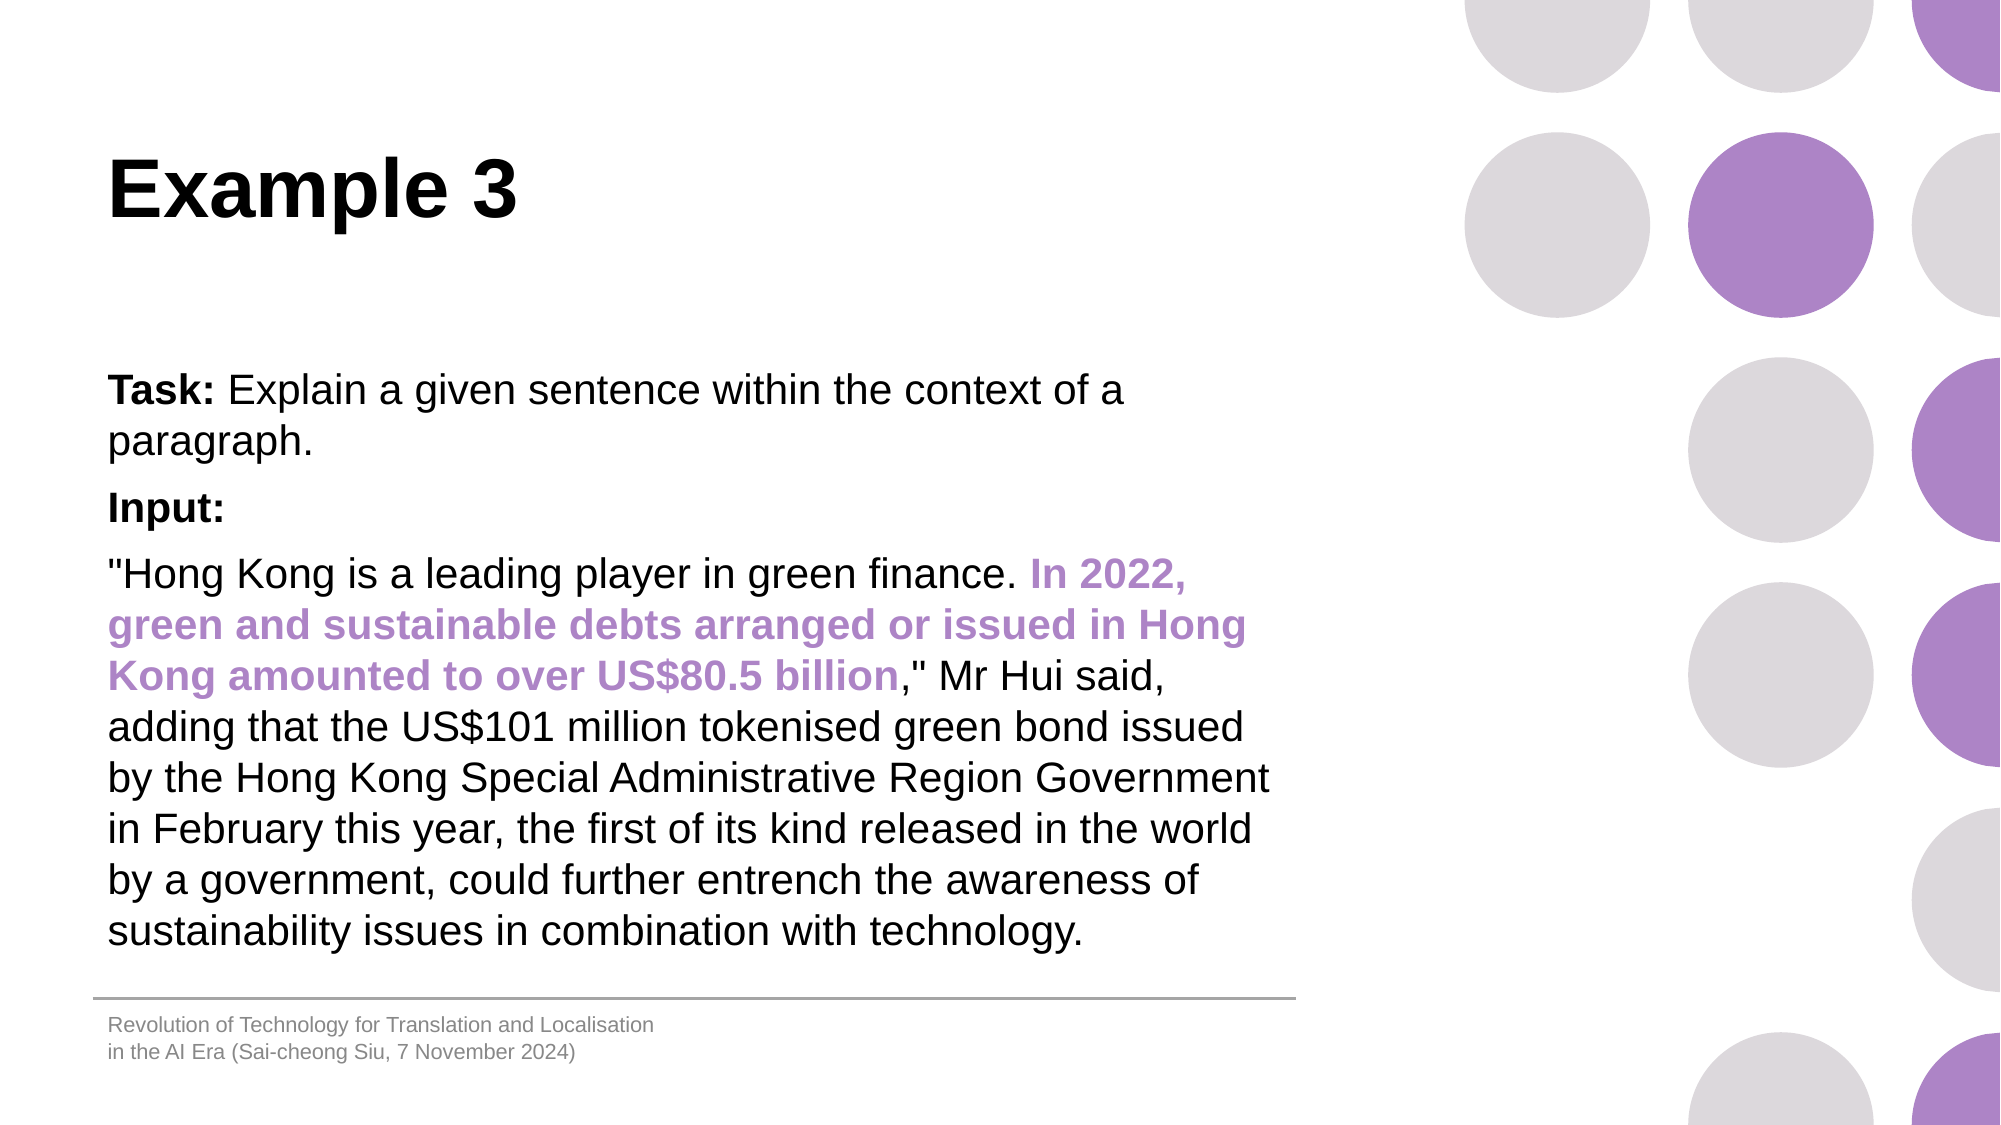

# Example 3
Task: Explain a given sentence within the context of a paragraph.
Input:
"Hong Kong is a leading player in green finance. In 2022, green and sustainable debts arranged or issued in Hong Kong amounted to over US$80.5 billion," Mr Hui said, adding that the US$101 million tokenised green bond issued by the Hong Kong Special Administrative Region Government in February this year, the first of its kind released in the world by a government, could further entrench the awareness of sustainability issues in combination with technology.
Revolution of Technology for Translation and Localisation in the AI Era (Sai-cheong Siu, 7 November 2024)